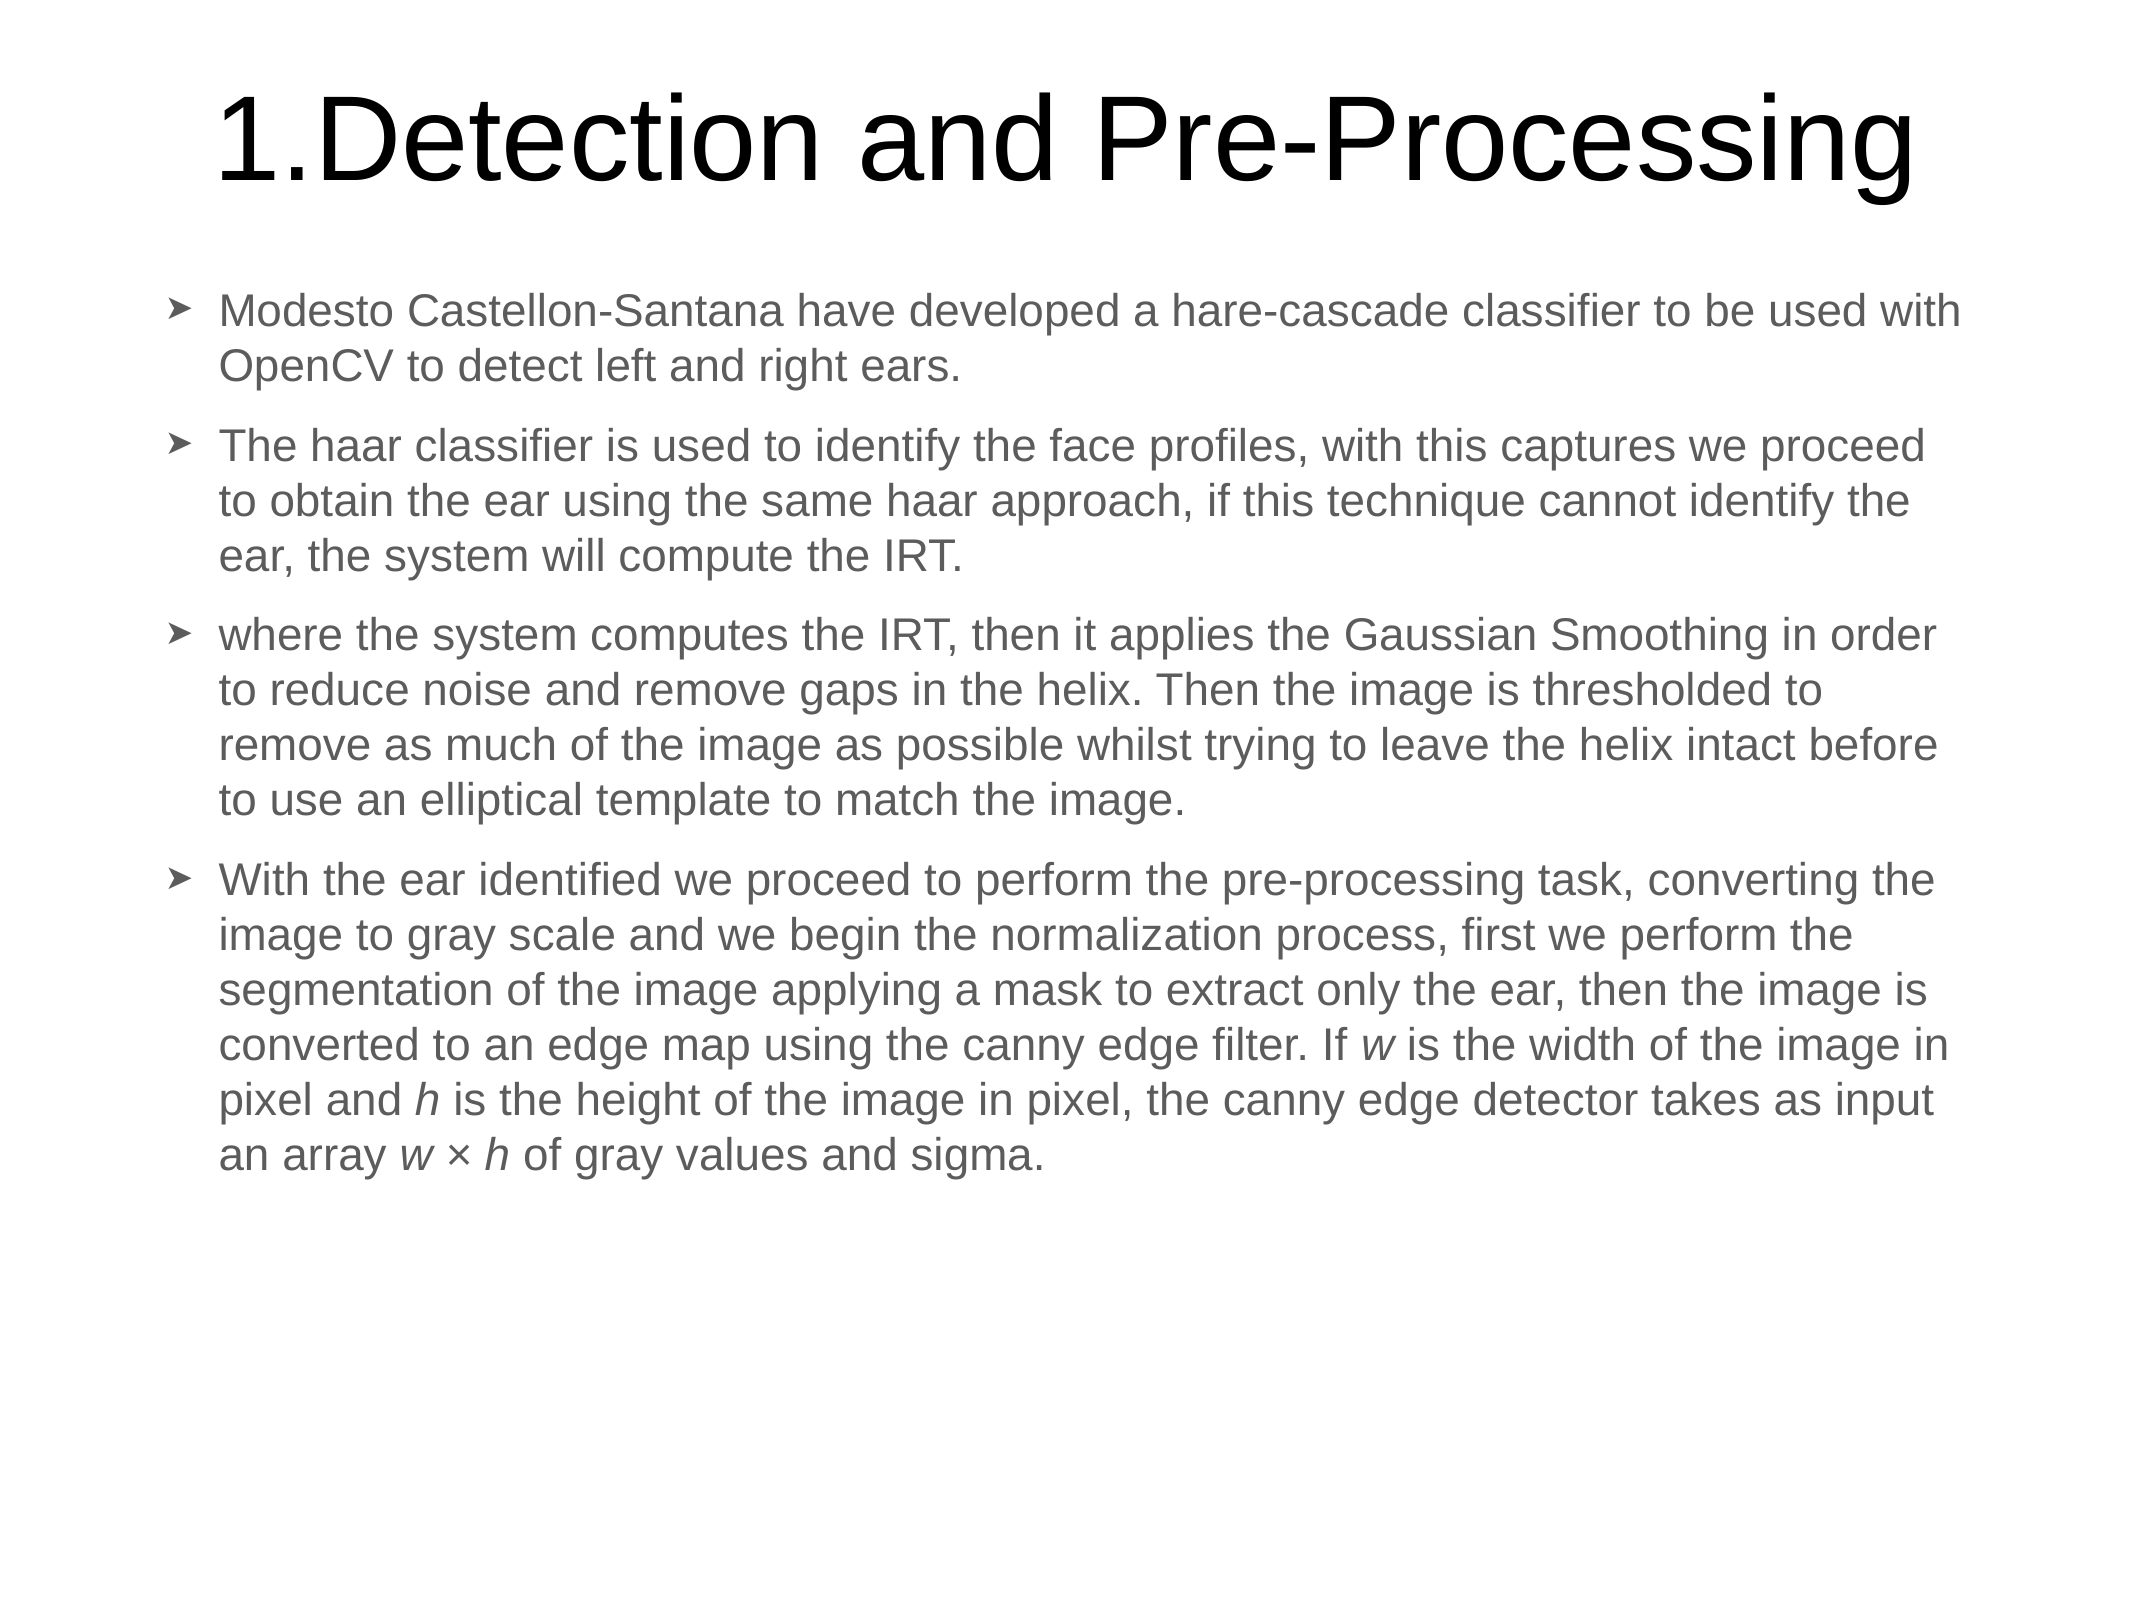

# 1.Detection and Pre-Processing
Modesto Castellon-Santana have developed a hare-cascade classifier to be used with OpenCV to detect left and right ears.
The haar classifier is used to identify the face profiles, with this captures we proceed to obtain the ear using the same haar approach, if this technique cannot identify the ear, the system will compute the IRT.
where the system computes the IRT, then it applies the Gaussian Smoothing in order to reduce noise and remove gaps in the helix. Then the image is thresholded to remove as much of the image as possible whilst trying to leave the helix intact before to use an elliptical template to match the image.
With the ear identified we proceed to perform the pre-processing task, converting the image to gray scale and we begin the normalization process, first we perform the segmentation of the image applying a mask to extract only the ear, then the image is converted to an edge map using the canny edge filter. If w is the width of the image in pixel and h is the height of the image in pixel, the canny edge detector takes as input an array w × h of gray values and sigma.